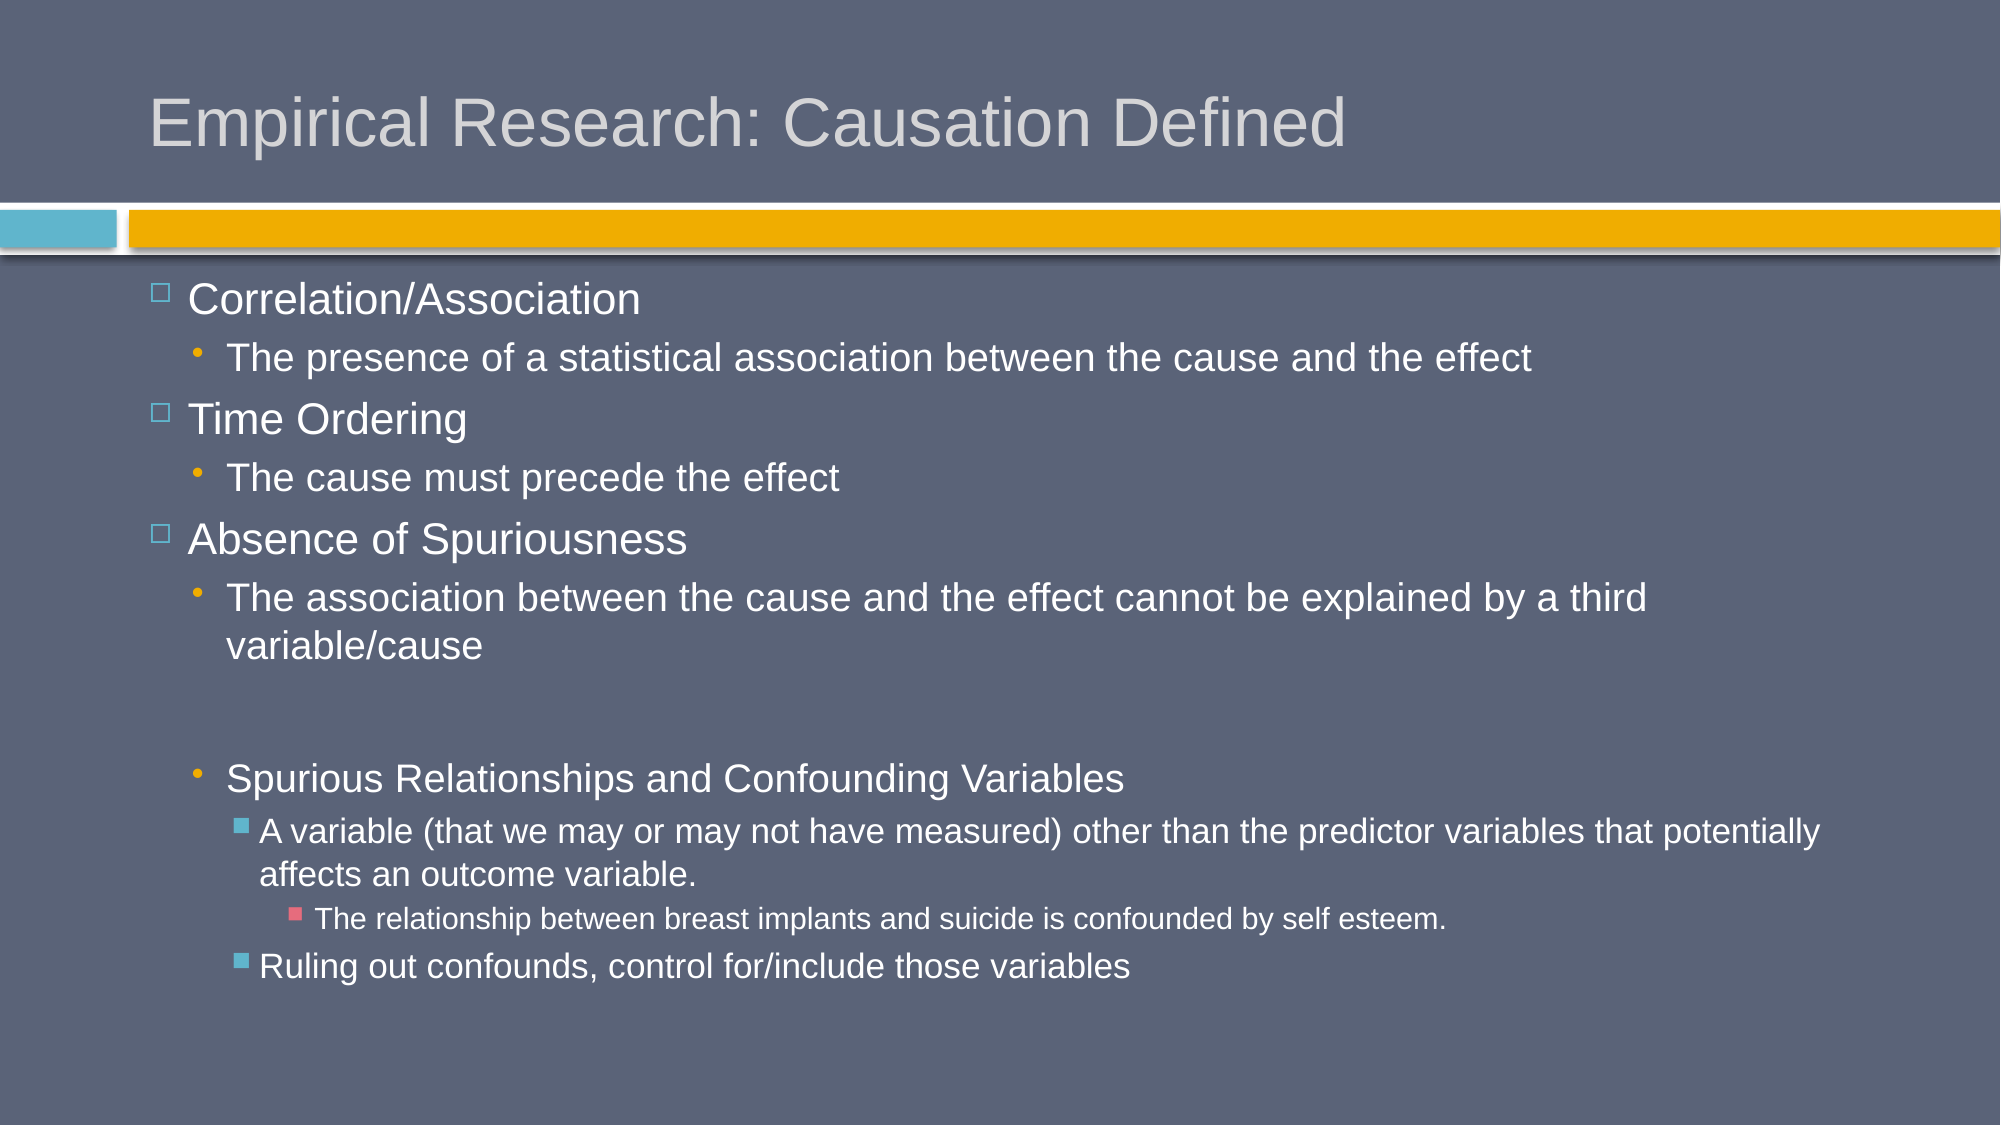

# Empirical Research: Causation Defined
Correlation/Association
The presence of a statistical association between the cause and the effect
Time Ordering
The cause must precede the effect
Absence of Spuriousness
The association between the cause and the effect cannot be explained by a third variable/cause

Spurious Relationships and Confounding Variables
A variable (that we may or may not have measured) other than the predictor variables that potentially affects an outcome variable.
The relationship between breast implants and suicide is confounded by self esteem.
Ruling out confounds, control for/include those variables